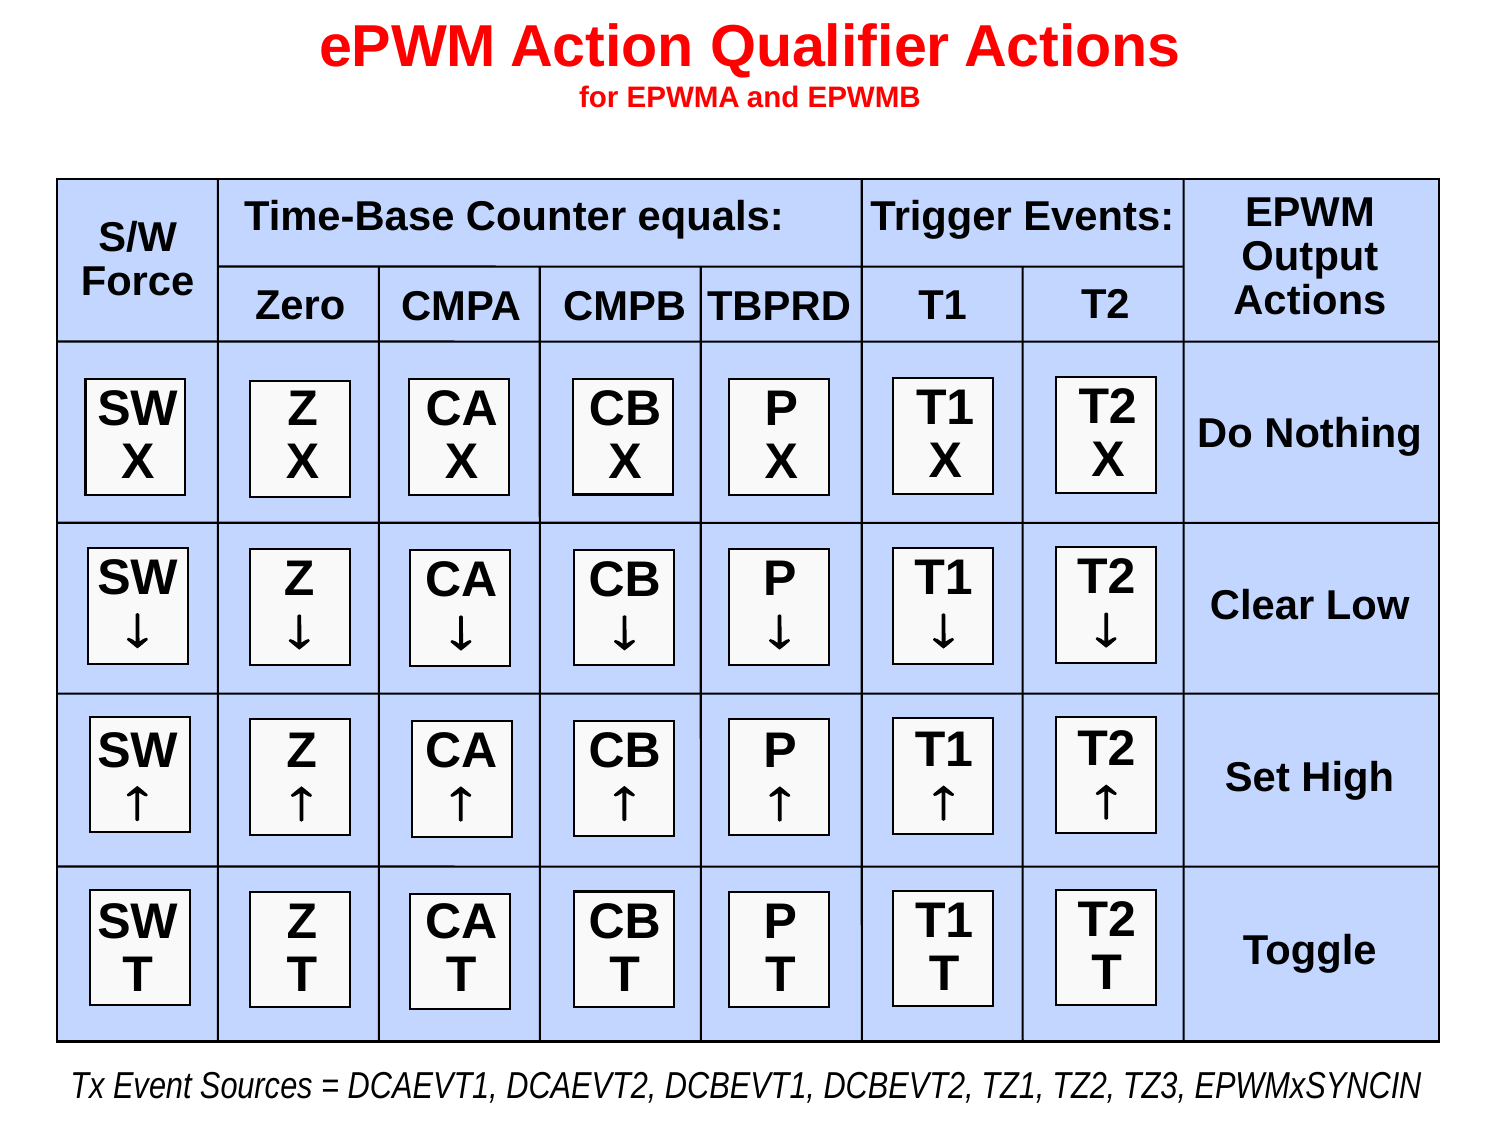

# ePWM Action Qualifier Actions for EPWMA and EPWMB

EPWM
Output
Actions
Do Nothing
Clear Low
Set High
Toggle
Trigger Events:
Time-Base Counter equals:
S/W
Force

SW
X

SW
↓

SW
↑

SW
T

T2

T2
X

T2
↓

T2
↑

T2
T
Zero
Z
X

Z
↓

Z
↑

Z
T
T1

T1
X

T1
↓

T1
↑

T1
T
CMPA

CA
X

CA
↓

CA
↑
CA
T

CMPB

CB
X

CB
↓

CB
↑

CB
T
TBPRD

P
X

P
↓

P
↑

P
T

Tx Event Sources = DCAEVT1, DCAEVT2, DCBEVT1, DCBEVT2, TZ1, TZ2, TZ3, EPWMxSYNCIN